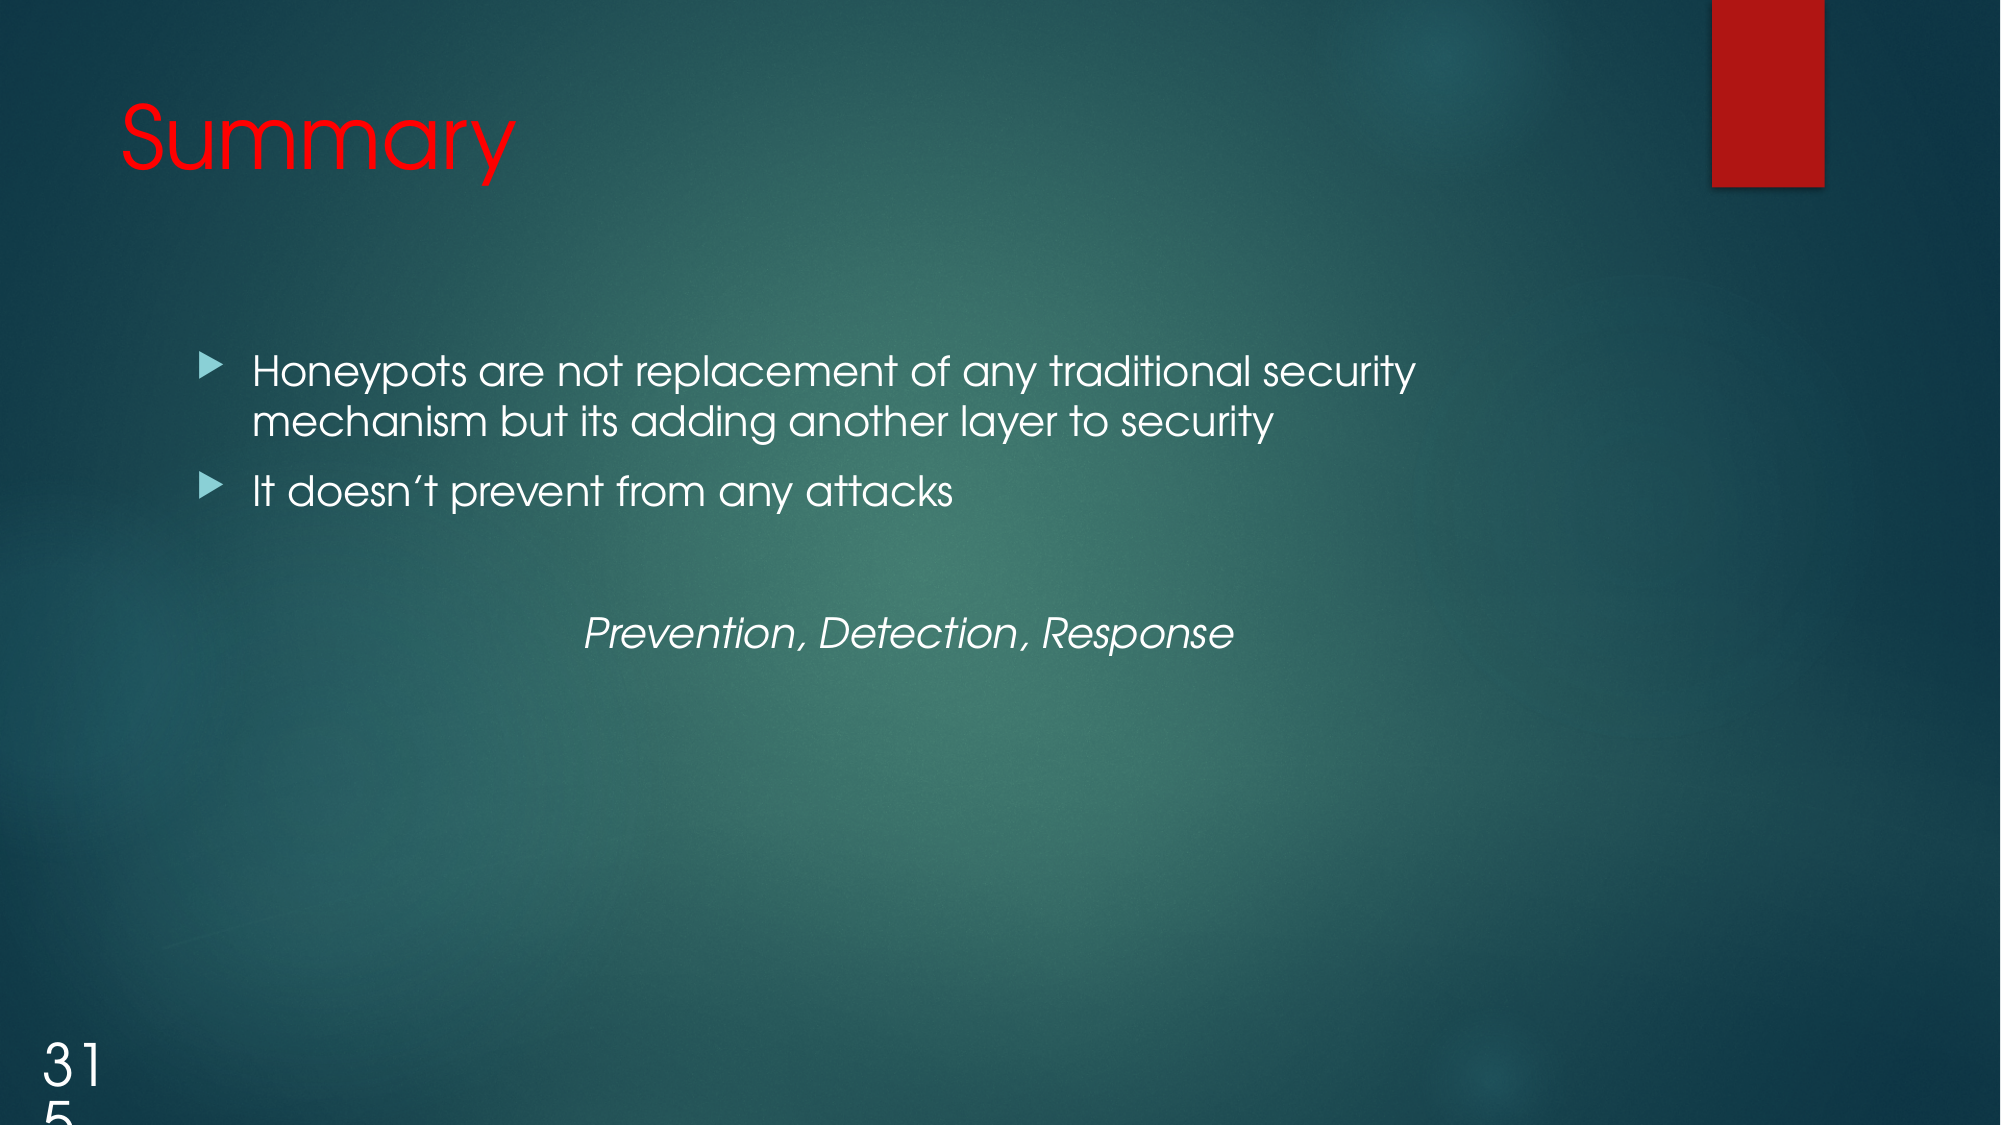

# Summary
Honeypots are not replacement of any traditional security mechanism but its adding another layer to security
It doesn’t prevent from any attacks

Prevention, Detection, Response
315